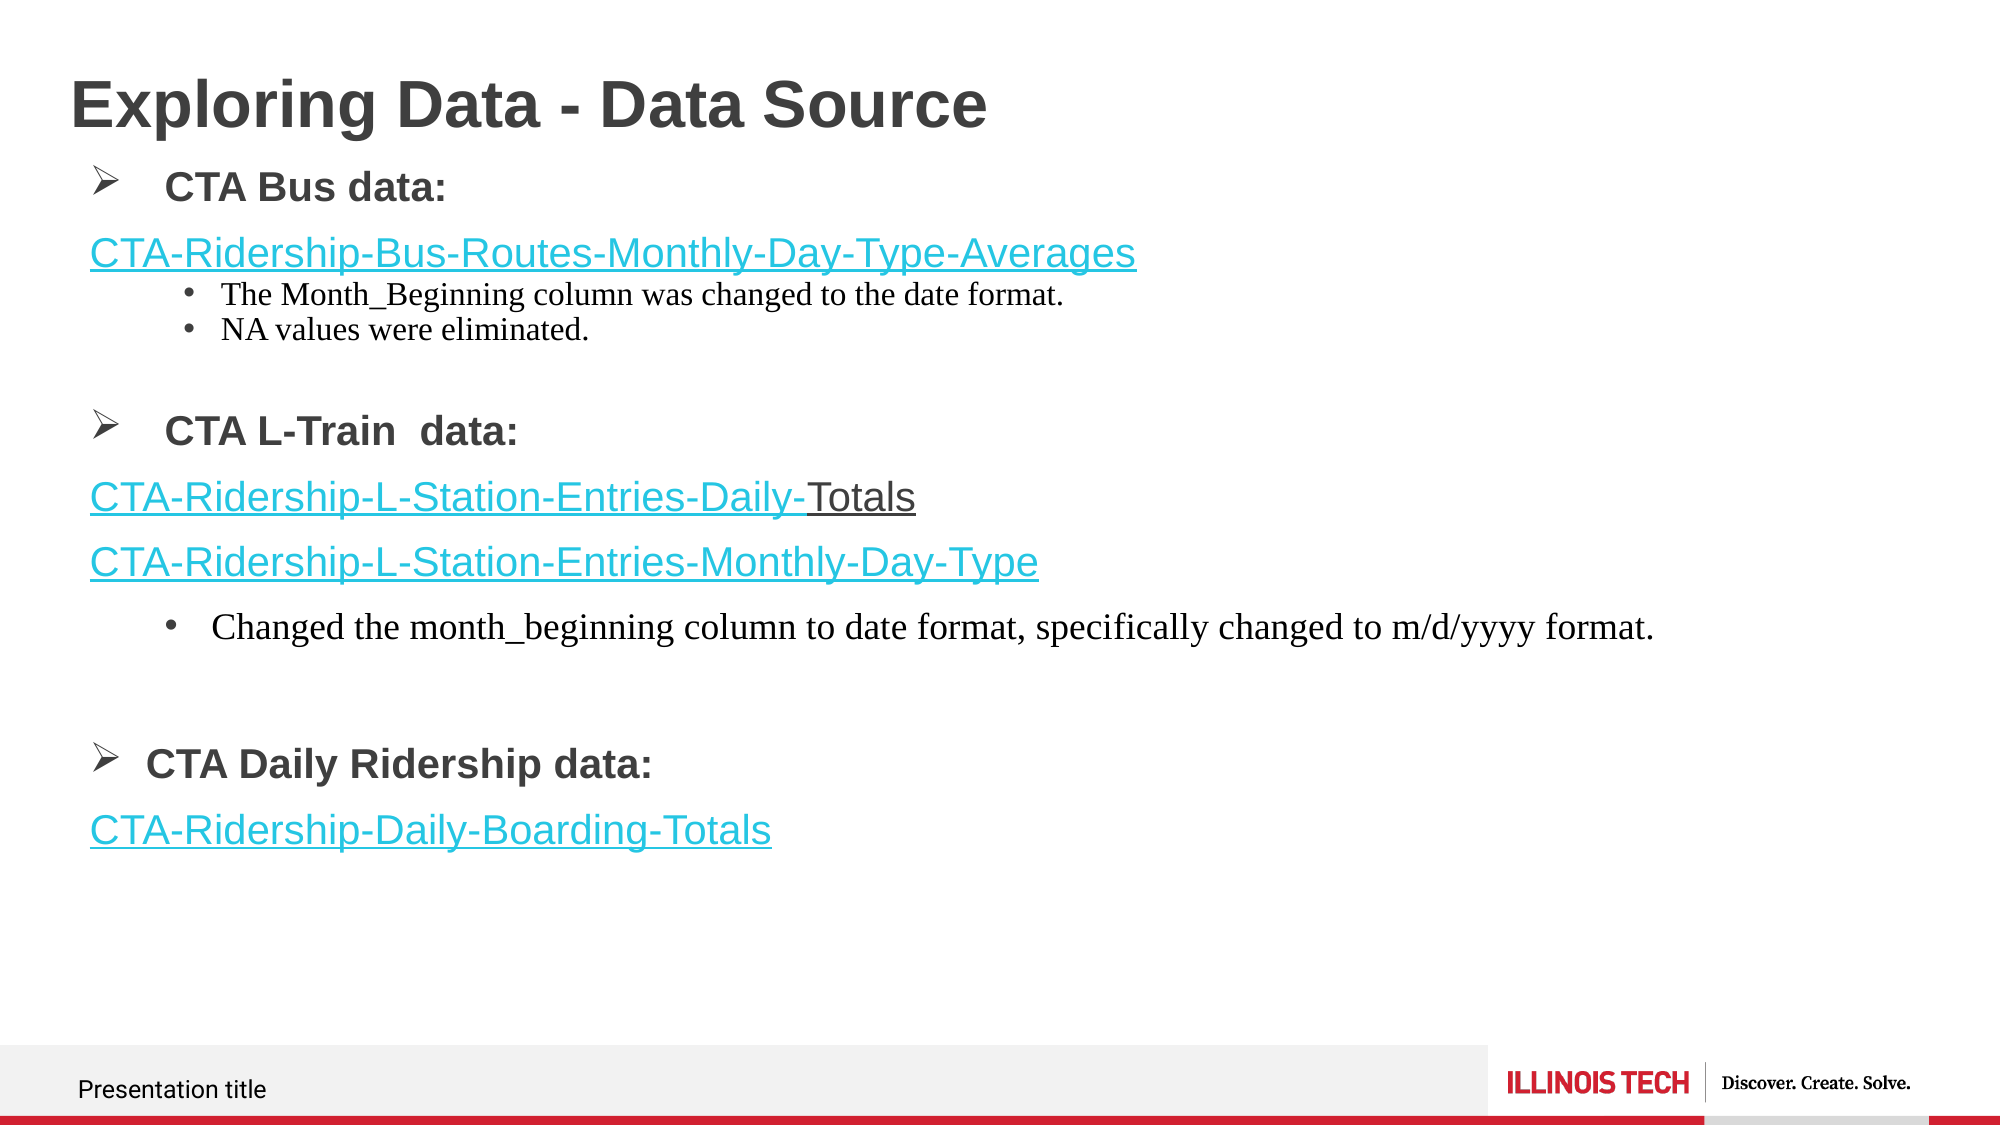

# Exploring Data - Data Source
CTA Bus data:
CTA-Ridership-Bus-Routes-Monthly-Day-Type-Averages
The Month_Beginning column was changed to the date format.
NA values were eliminated.

CTA L-Train  data:
CTA-Ridership-L-Station-Entries-Daily-Totals
CTA-Ridership-L-Station-Entries-Monthly-Day-Type
Changed the month_beginning column to date format, specifically changed to m/d/yyyy format.

CTA Daily Ridership data:
CTA-Ridership-Daily-Boarding-Totals